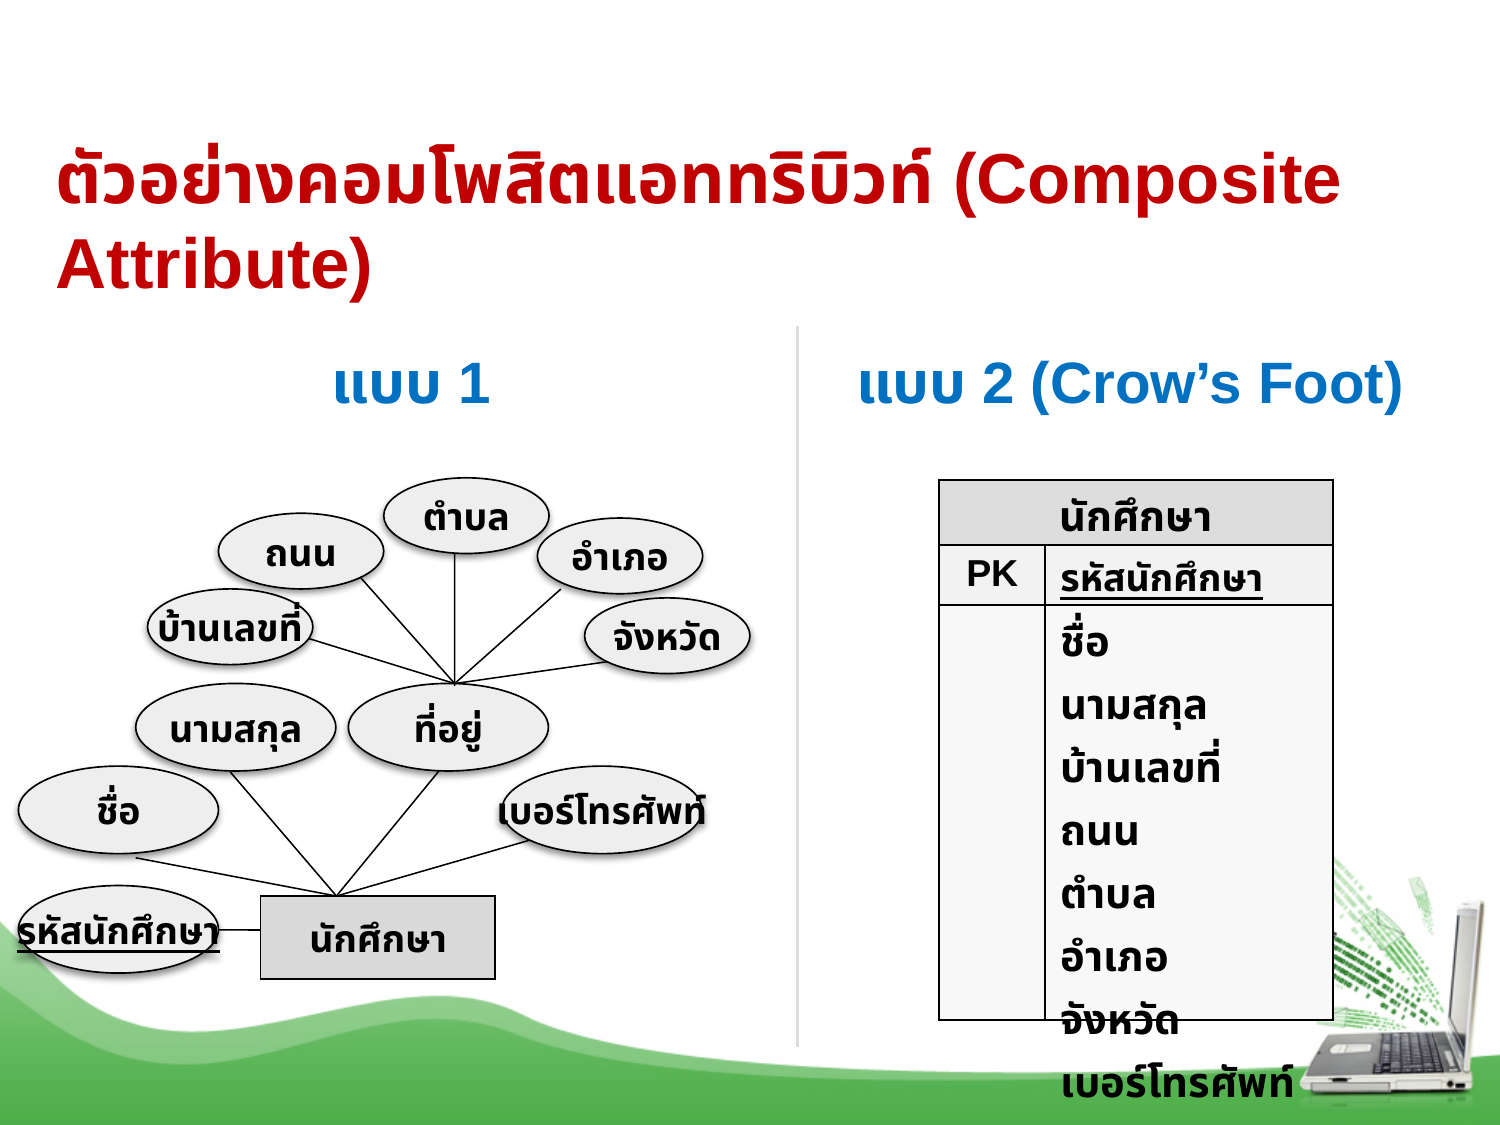

ตัวอย่างคอมโพสิตแอททริบิวท์ (Composite Attribute)

85
แบบ 1
แบบ 2 (Crow’s Foot)
ตำบล
| นักศึกษา |  |
| --- | --- |
| PK | รหัสนักศึกษา |
|  | ชื่อ นามสกุล บ้านเลขที่ ถนน ตำบล อำเภอ จังหวัด เบอร์โทรศัพท์ |
ถนน
อำเภอ

บ้านเลขที่

จังหวัด

นามสกุล
ที่อยู่

ชื่อ
เบอร์โทรศัพท์

รหัสนักศึกษา
นักศึกษา